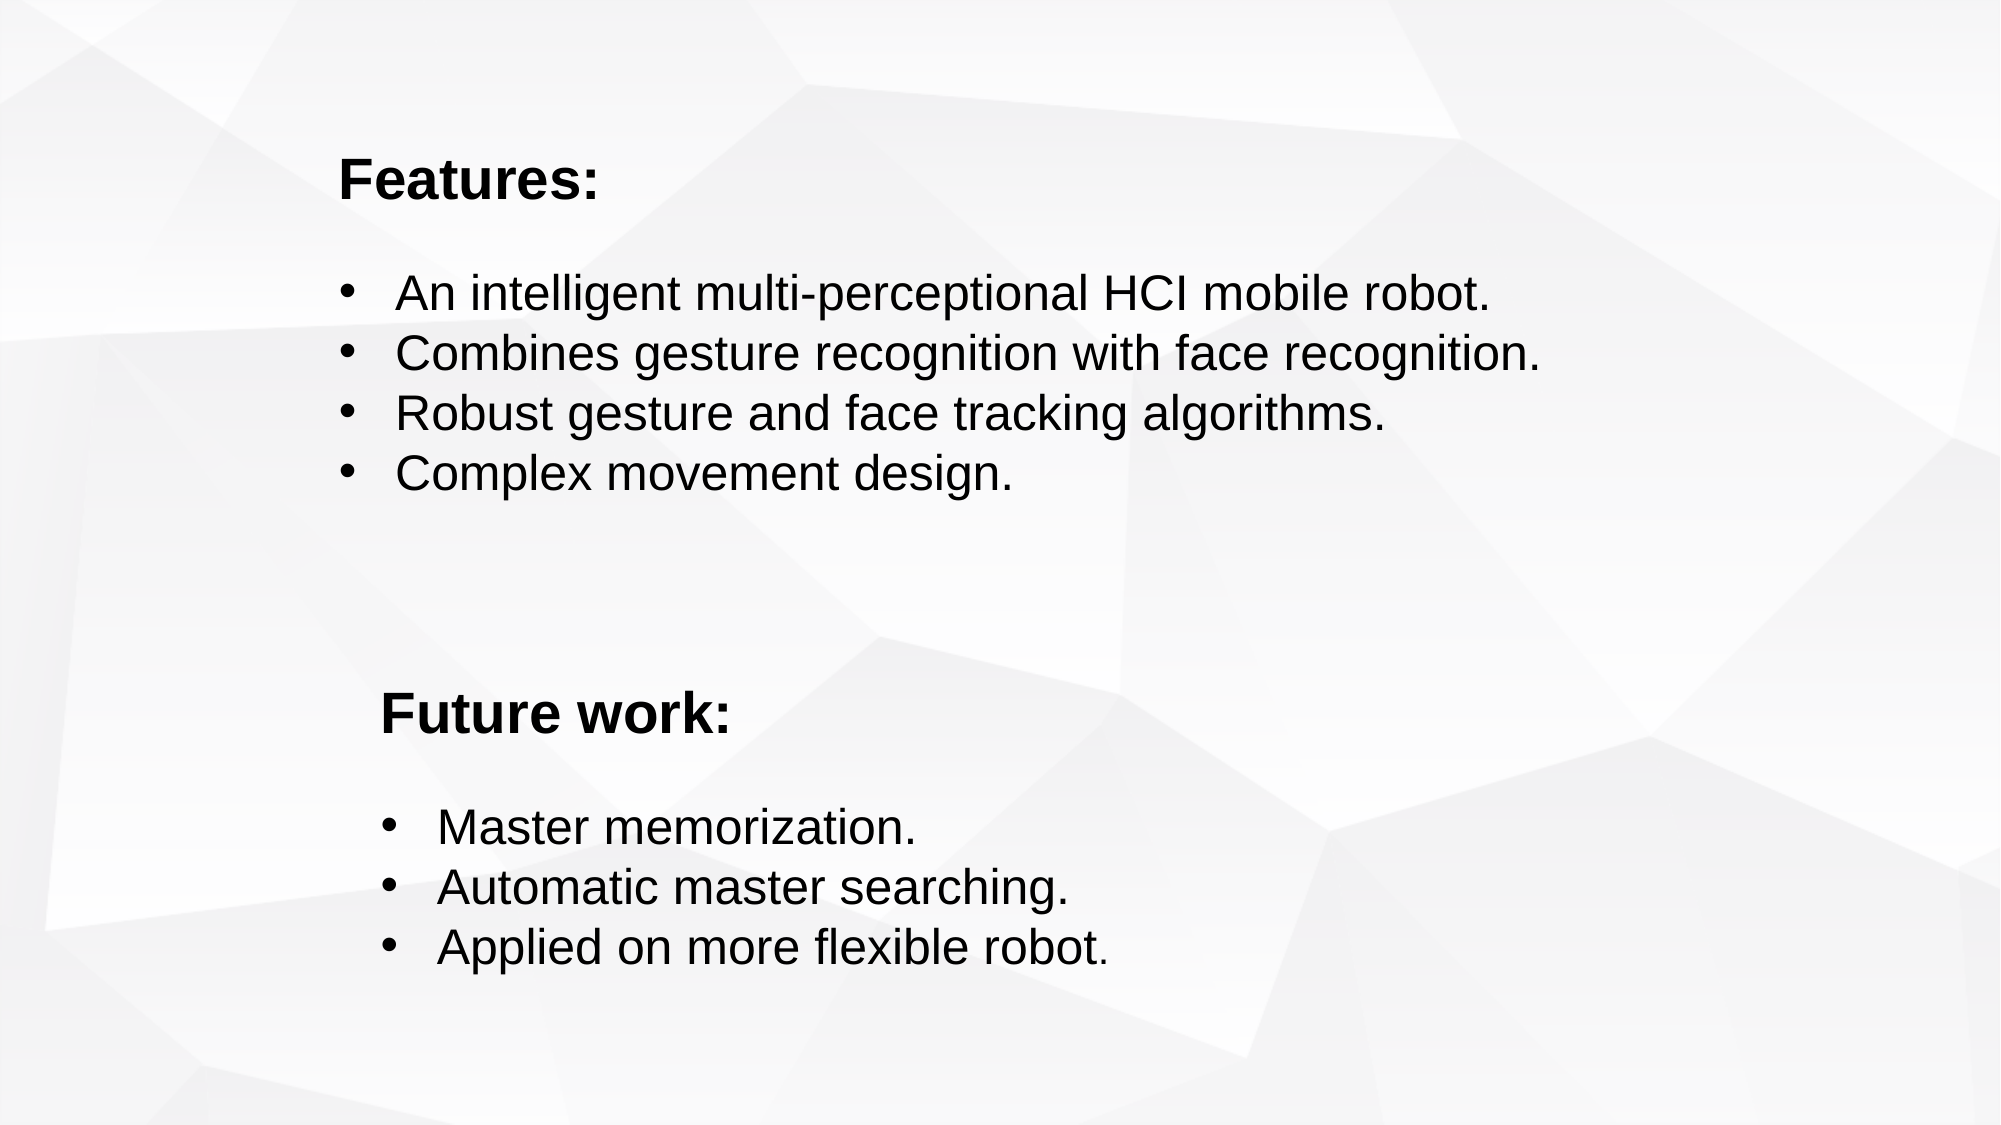

Features:

An intelligent multi-perceptional HCI mobile robot.
Combines gesture recognition with face recognition.
Robust gesture and face tracking algorithms.
Complex movement design.

Future work:

Master memorization.
Automatic master searching.
Applied on more flexible robot.